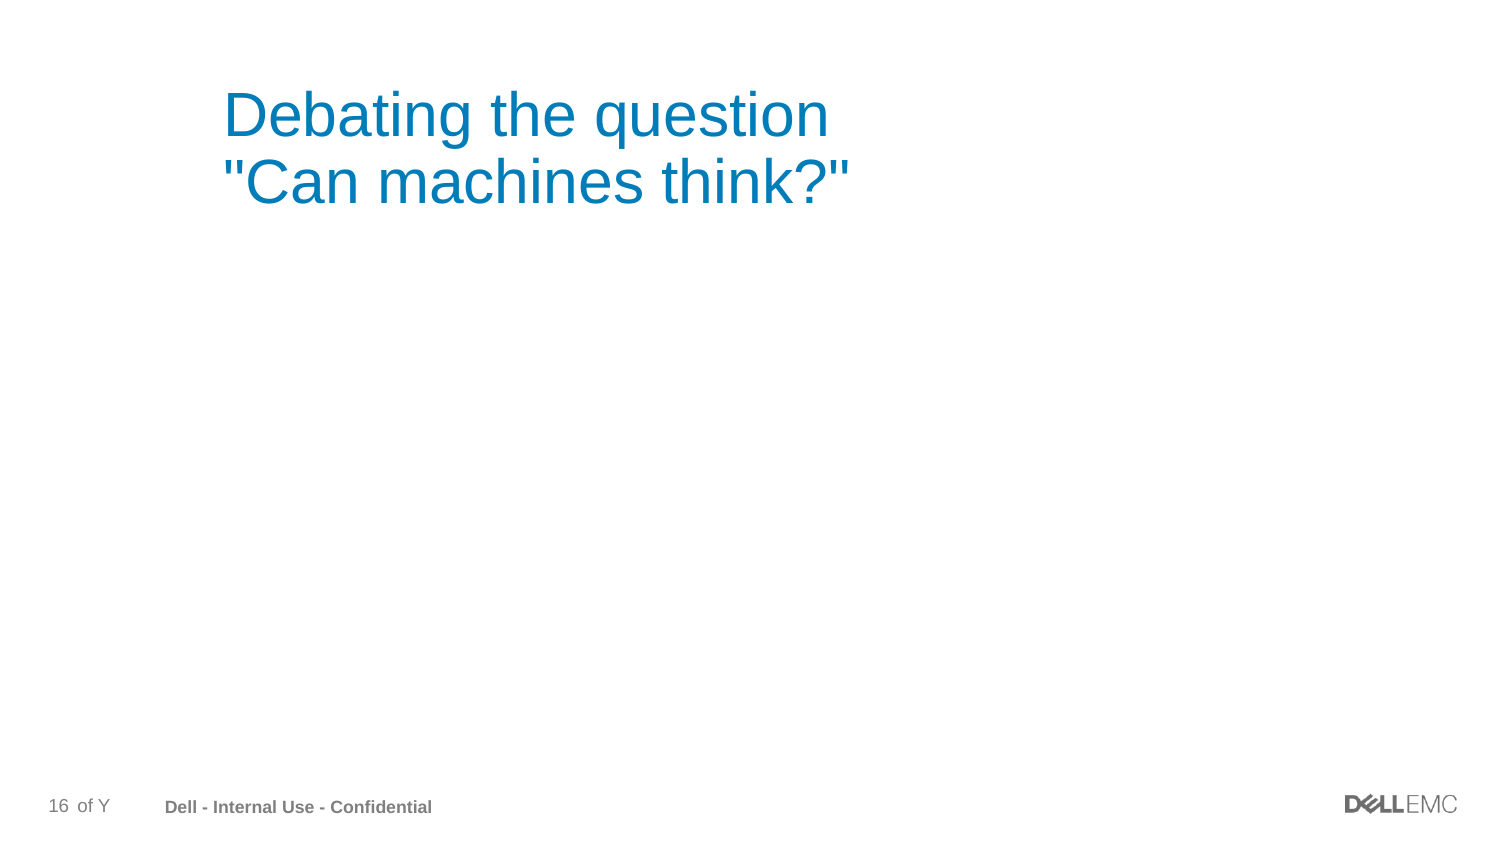

# Debating the question "Can machines think?"
The Argument from Informality of Behavior
It is not possible to produce a set of rules purporting to describe what a man should do in every conceivable set of circumstances.  Thus it is not possible that humans are machines.
The Argument from Extrasensory Perception
Assuming the woman has ESP, she could perform better on a test of clairvoyance than the machine
Use a telepathy-proof room